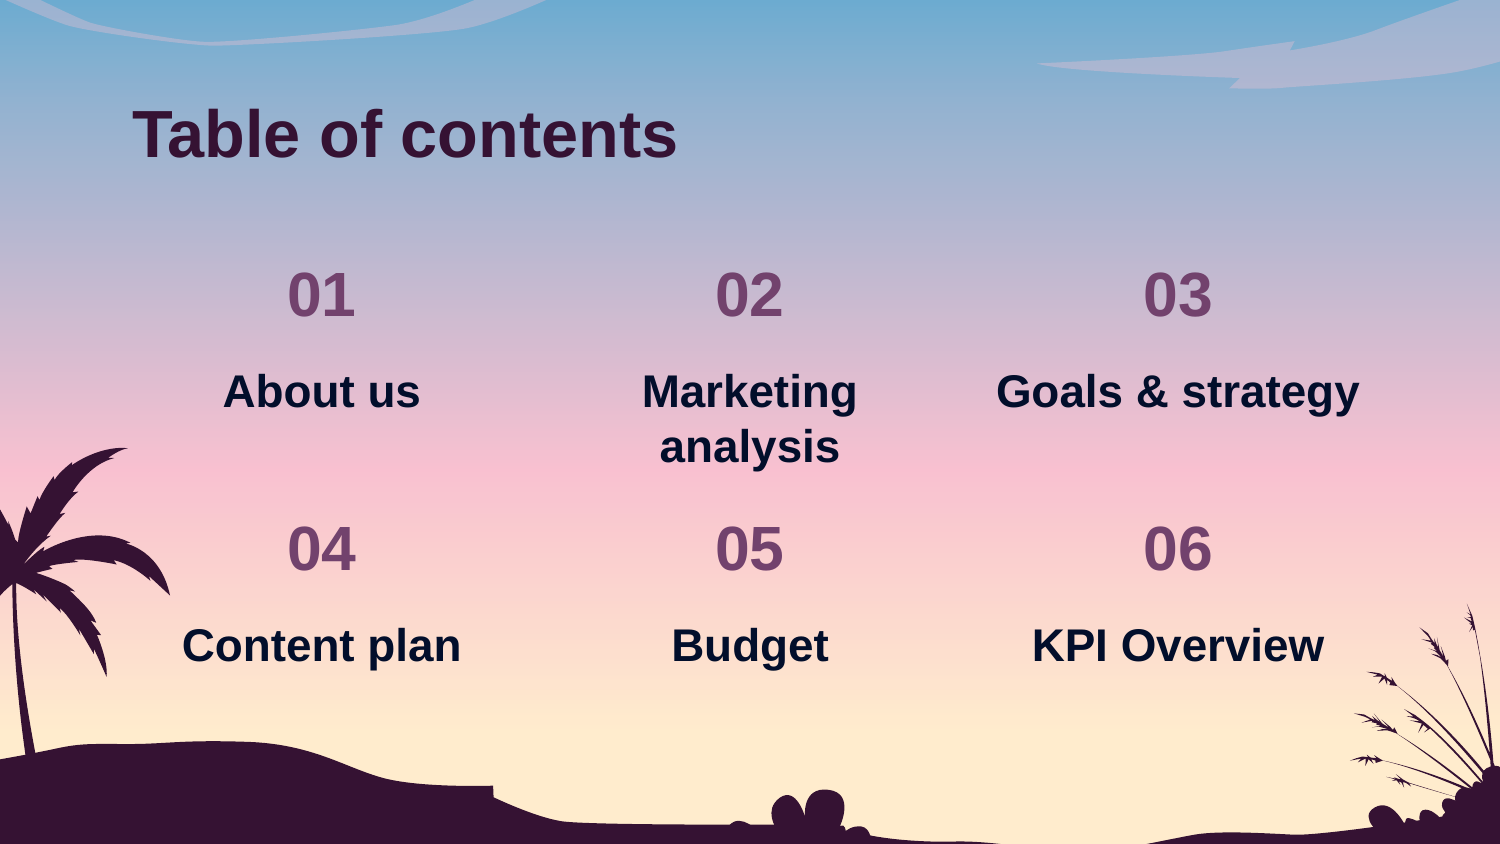

# Table of contents
01
02
03
About us
Marketing analysis
Goals & strategy
04
05
06
Budget
Content plan
KPI Overview